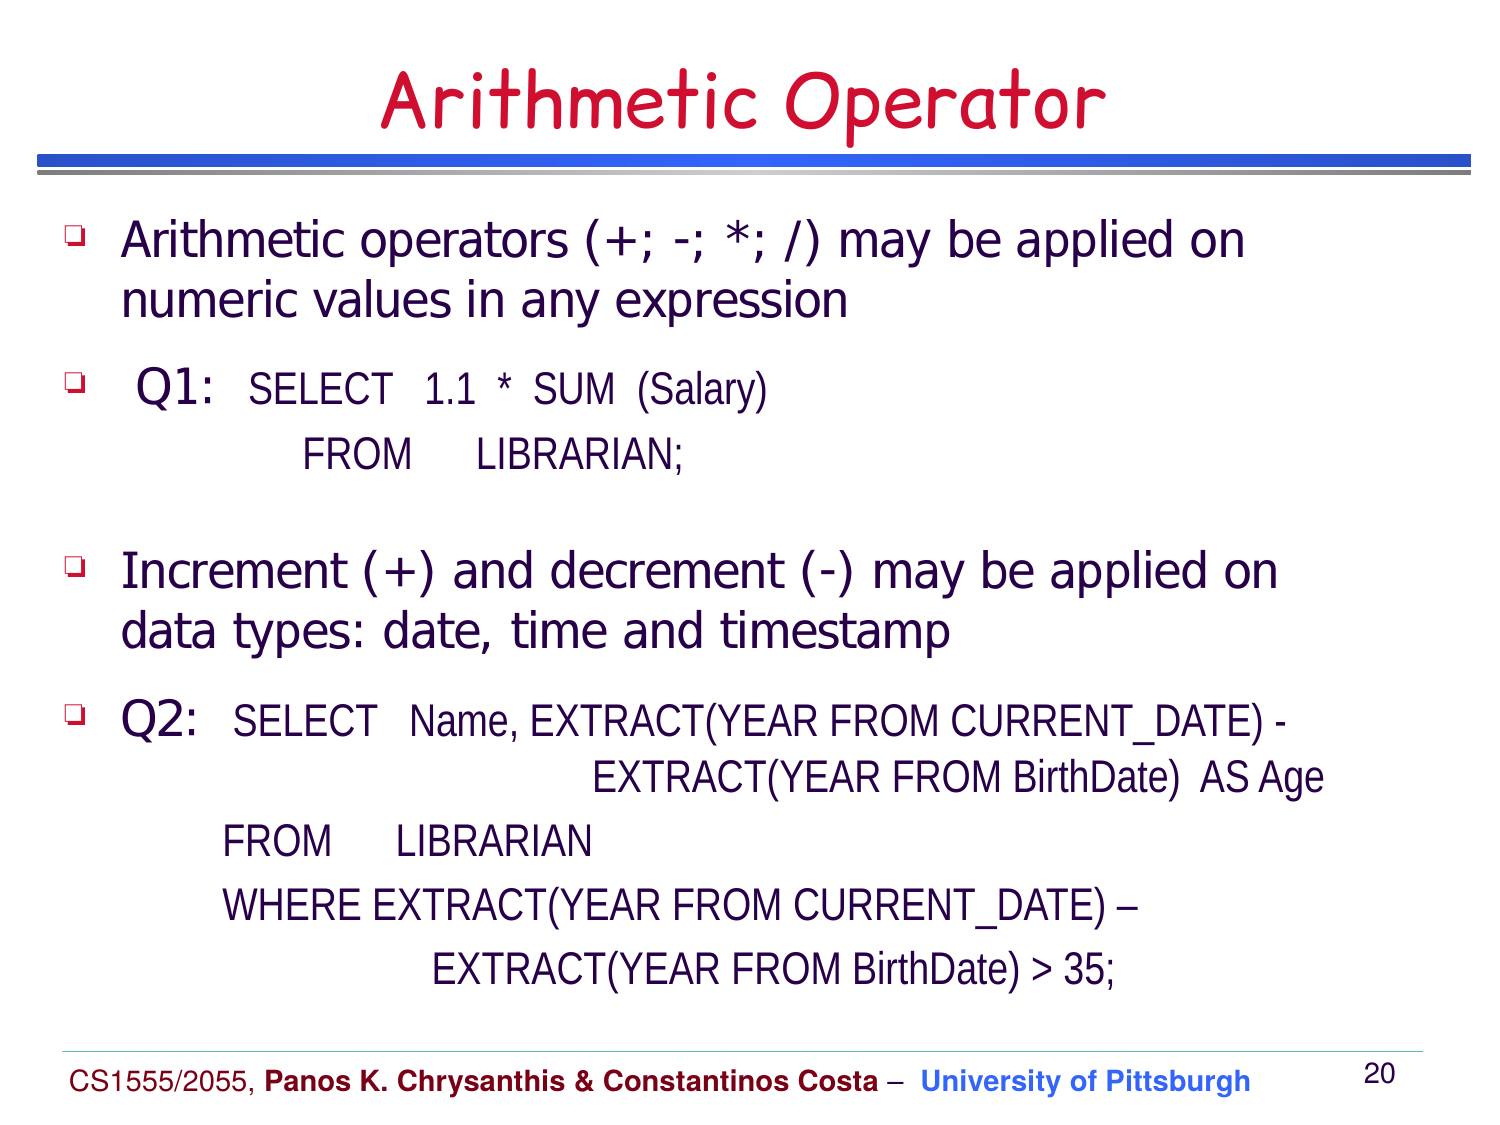

# Arithmetic Operator
Arithmetic operators (+; -; *; /) may be applied on
numeric values in any expression

 Q1:  SELECT   1.1  *  SUM  (Salary)
             	   FROM      LIBRARIAN;

Increment (+) and decrement (-) may be applied on
data types: date, time and timestamp

Q2:  SELECT   Name, EXTRACT(YEAR FROM CURRENT_DATE) - 				  EXTRACT(YEAR FROM BirthDate)  AS Age
               FROM      LIBRARIAN
               WHERE EXTRACT(YEAR FROM CURRENT_DATE) –
			 EXTRACT(YEAR FROM BirthDate) > 35;